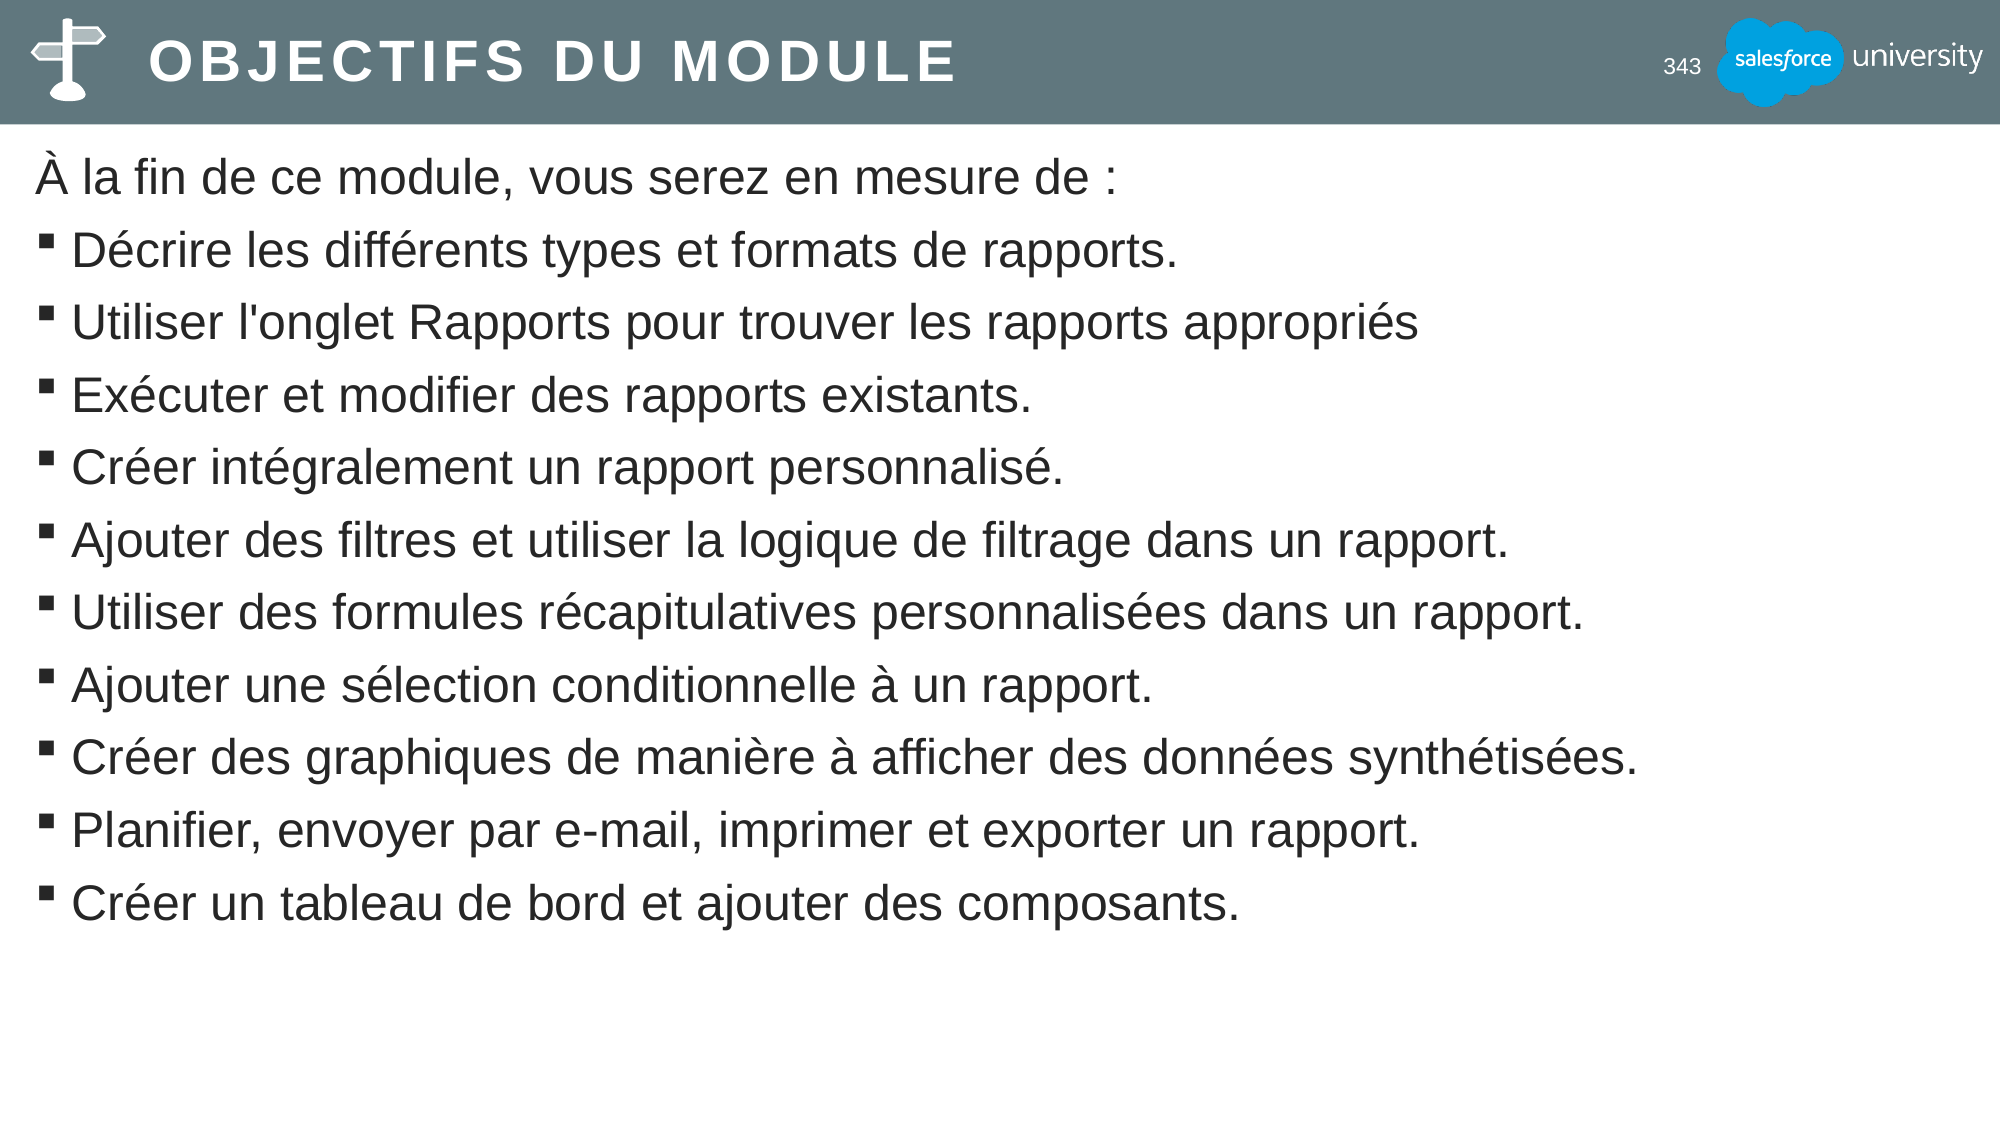

# Objectifs du module
343
À la fin de ce module, vous serez en mesure de :
Décrire les différents types et formats de rapports.
Utiliser l'onglet Rapports pour trouver les rapports appropriés
Exécuter et modifier des rapports existants.
Créer intégralement un rapport personnalisé.
Ajouter des filtres et utiliser la logique de filtrage dans un rapport.
Utiliser des formules récapitulatives personnalisées dans un rapport.
Ajouter une sélection conditionnelle à un rapport.
Créer des graphiques de manière à afficher des données synthétisées.
Planifier, envoyer par e-mail, imprimer et exporter un rapport.
Créer un tableau de bord et ajouter des composants.